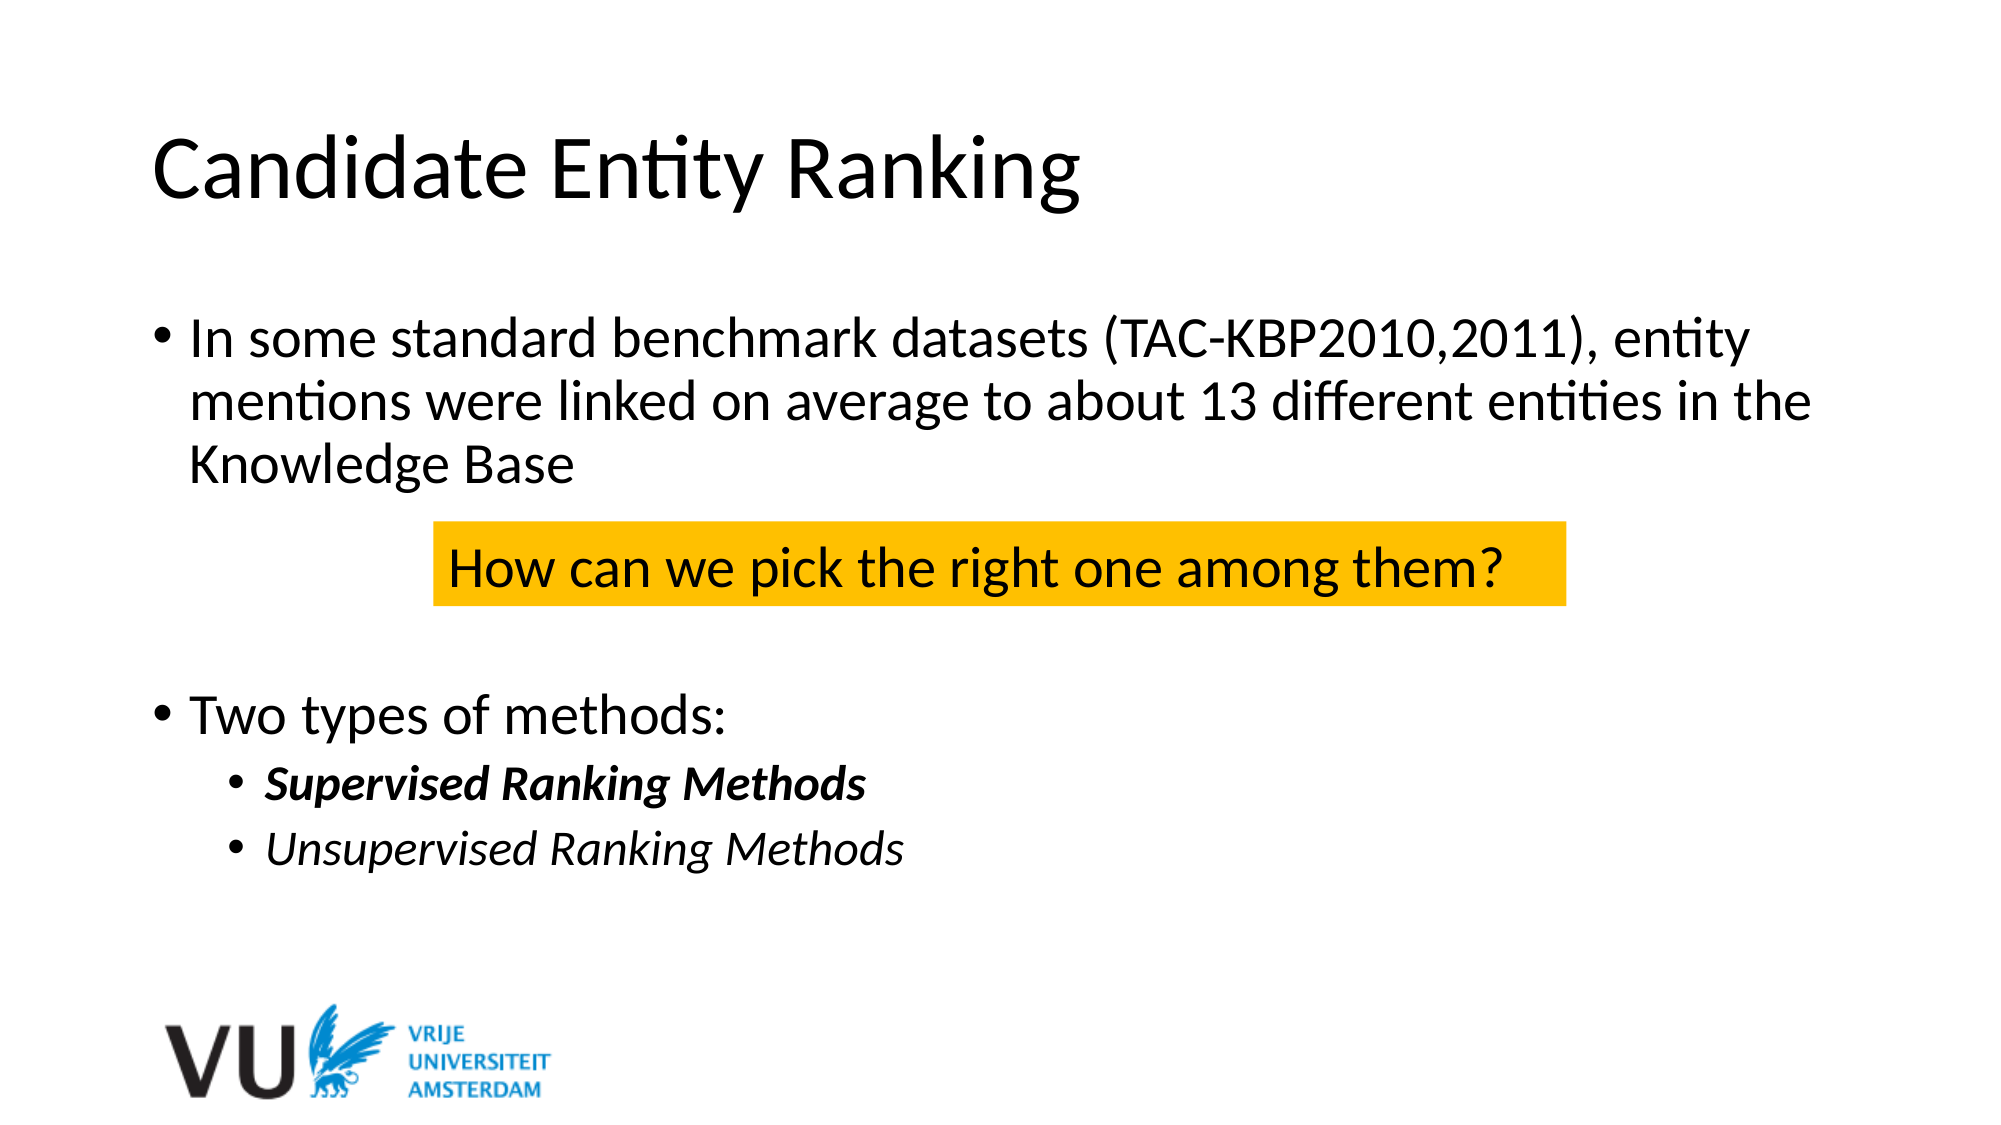

# Candidate Entity Ranking
In some standard benchmark datasets (TAC-KBP2010,2011), entity mentions were linked on average to about 13 different entities in the Knowledge Base

Two types of methods:
Supervised Ranking Methods
Unsupervised Ranking Methods

How can we pick the right one among them?